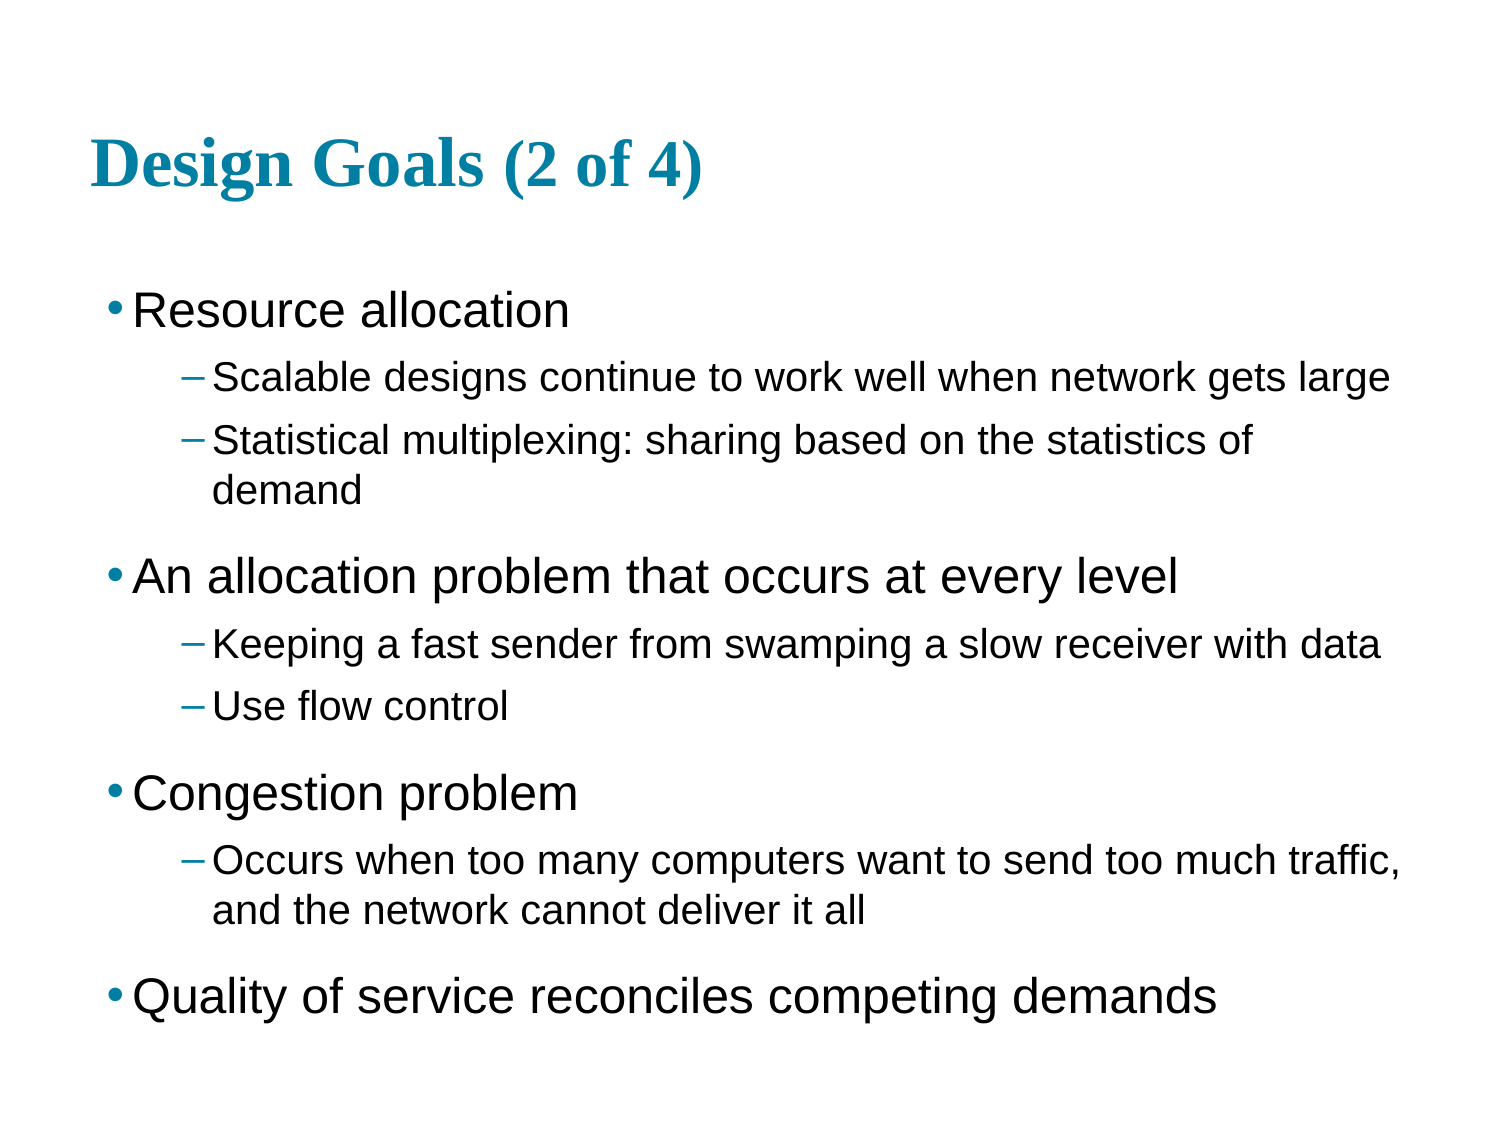

# Design Goals (2 of 4)
Resource allocation
Scalable designs continue to work well when network gets large
Statistical multiplexing: sharing based on the statistics of demand
An allocation problem that occurs at every level
Keeping a fast sender from swamping a slow receiver with data
Use flow control
Congestion problem
Occurs when too many computers want to send too much traffic, and the network cannot deliver it all
Quality of service reconciles competing demands